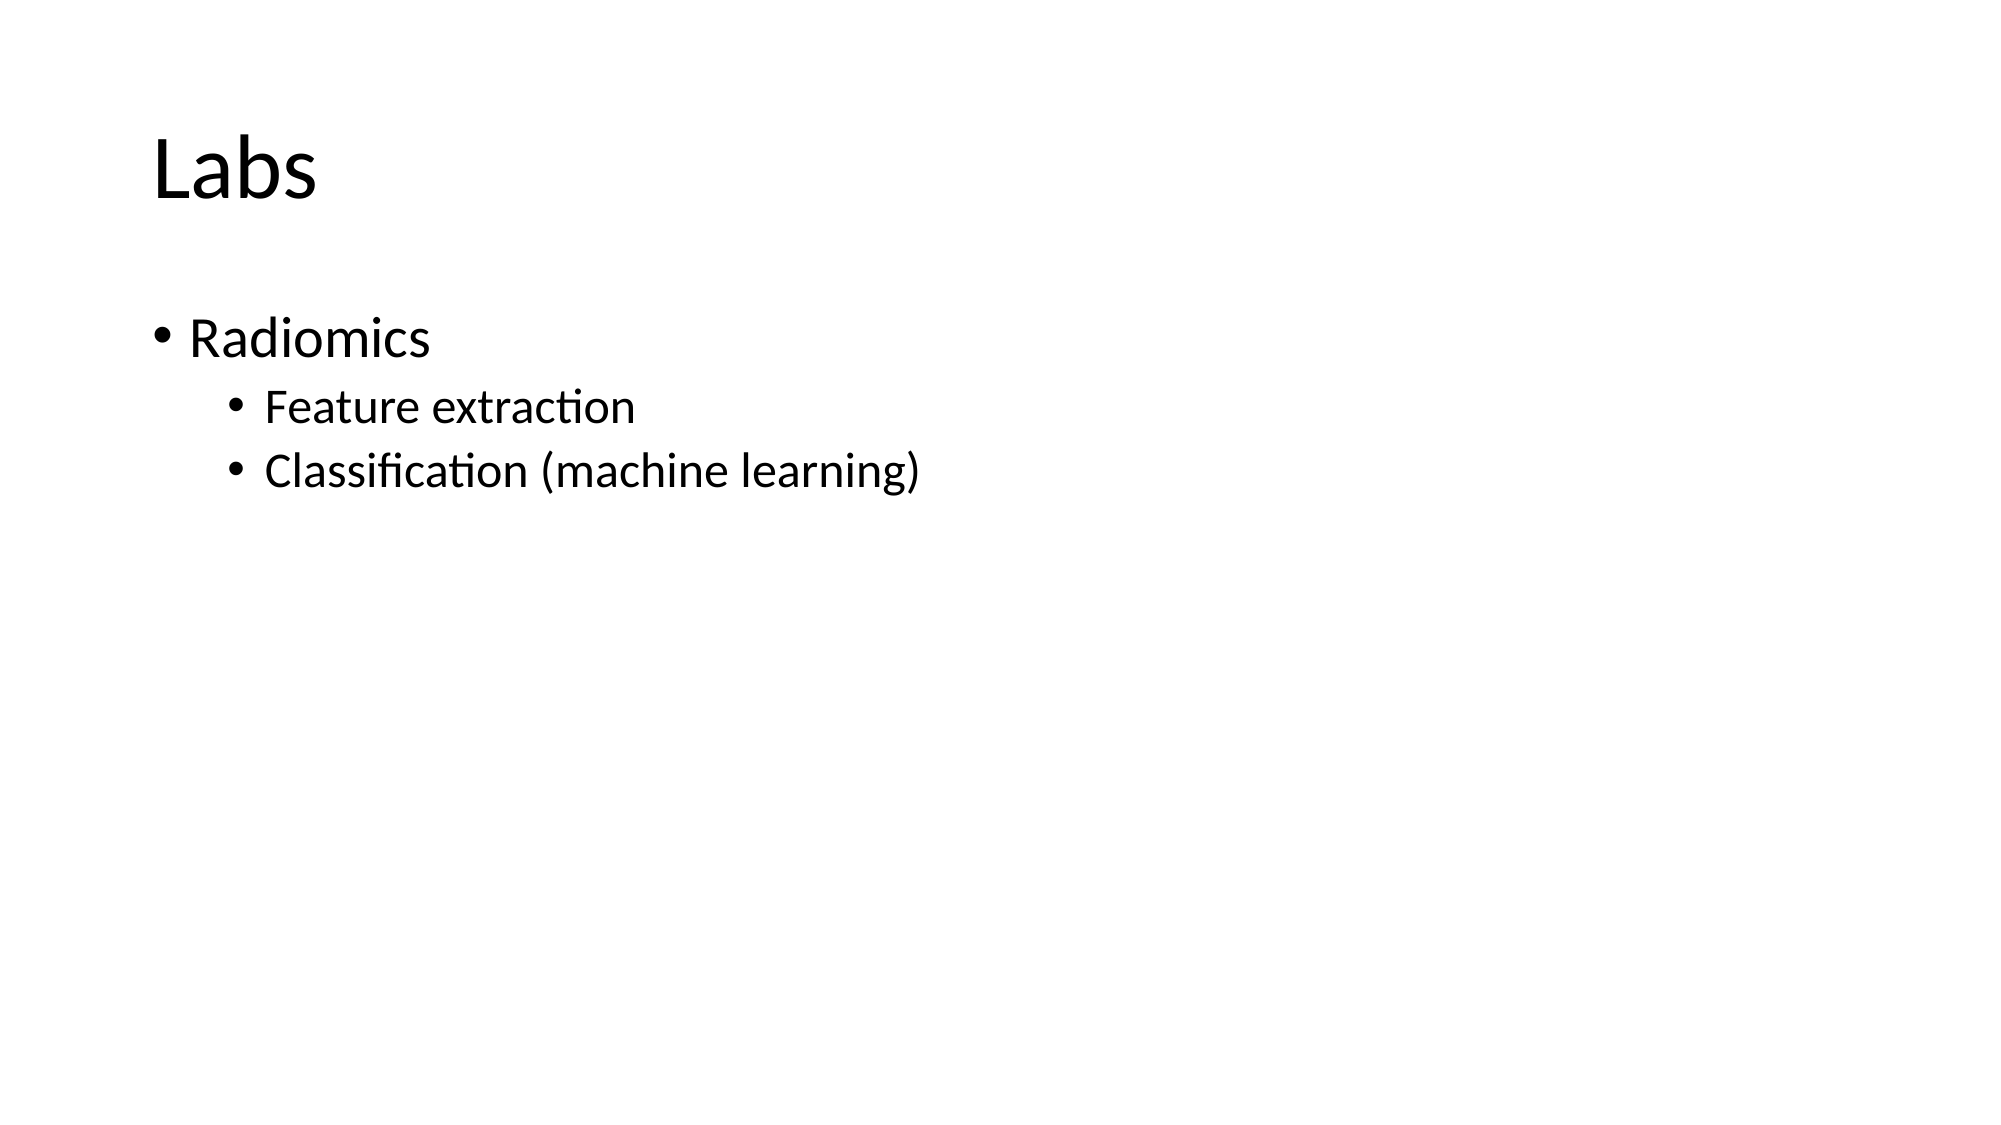

# Labs
Radiomics
Feature extraction
Classification (machine learning)